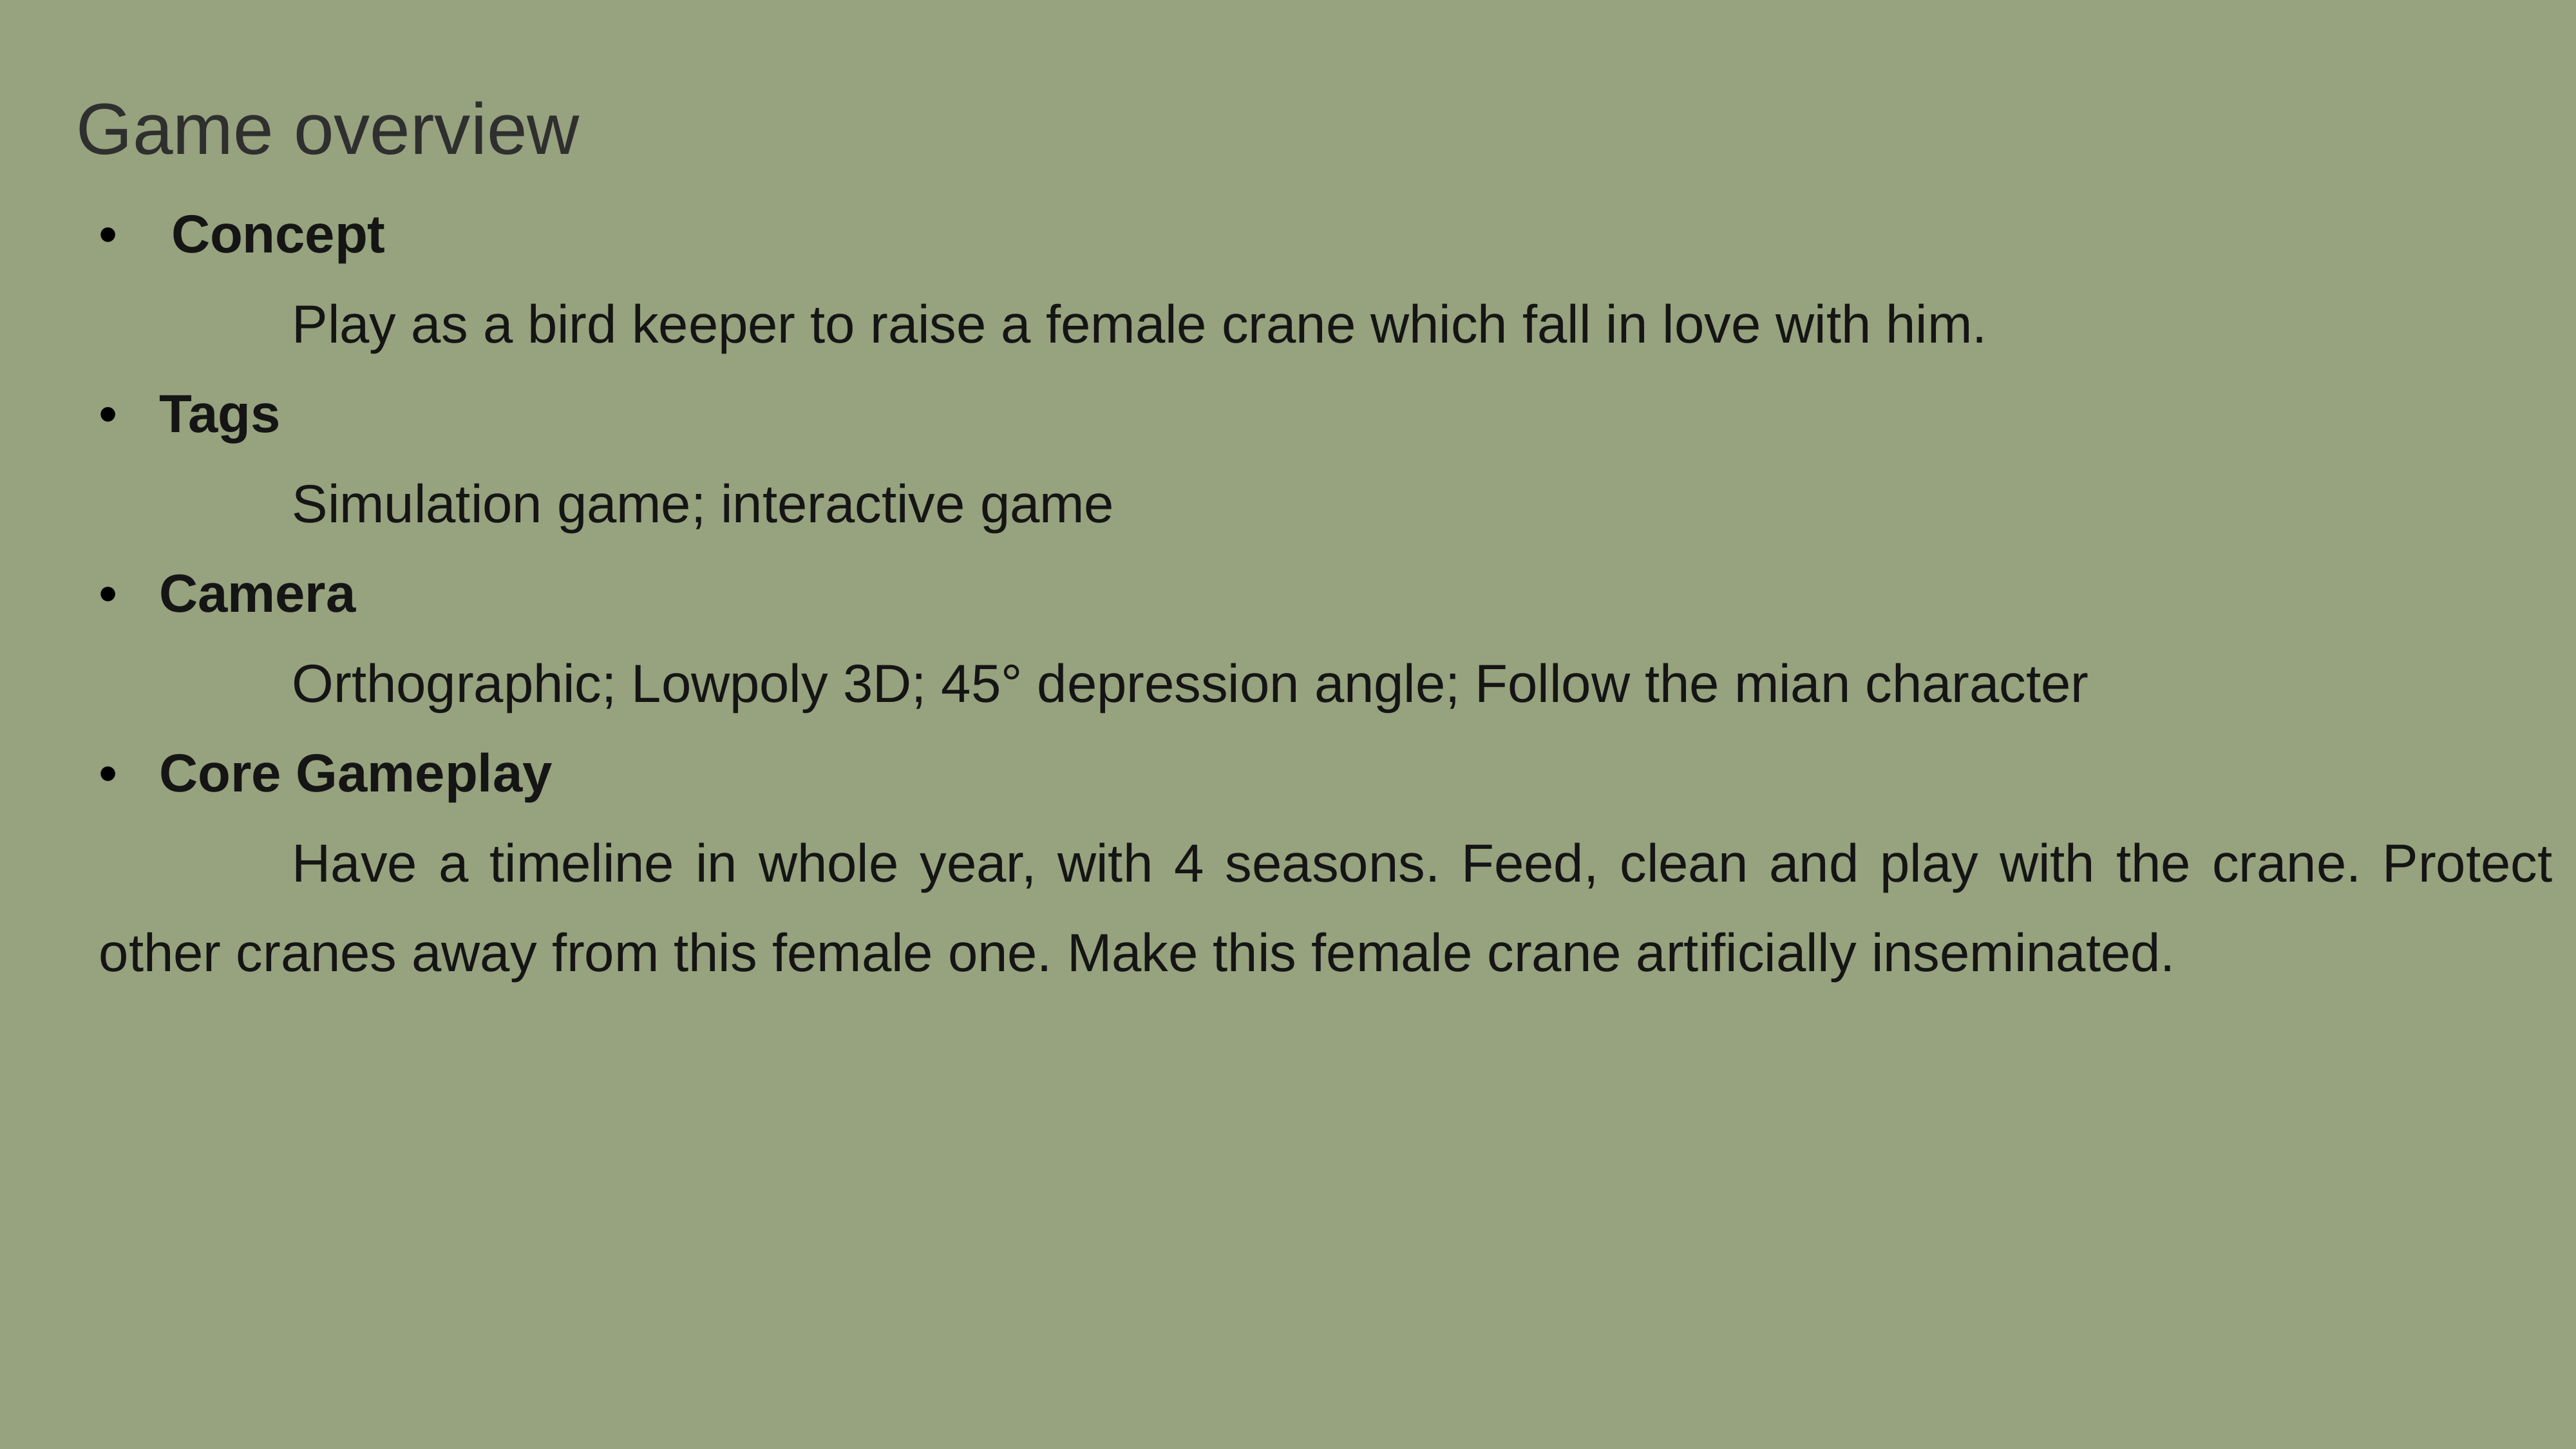

# Game overview
Concept
		Play as a bird keeper to raise a female crane which fall in love with him.
Tags
		Simulation game; interactive game
Camera
		Orthographic; Lowpoly 3D; 45° depression angle; Follow the mian character
Core Gameplay
		Have a timeline in whole year, with 4 seasons. Feed, clean and play with the crane. Protect other cranes away from this female one. Make this female crane artificially inseminated.